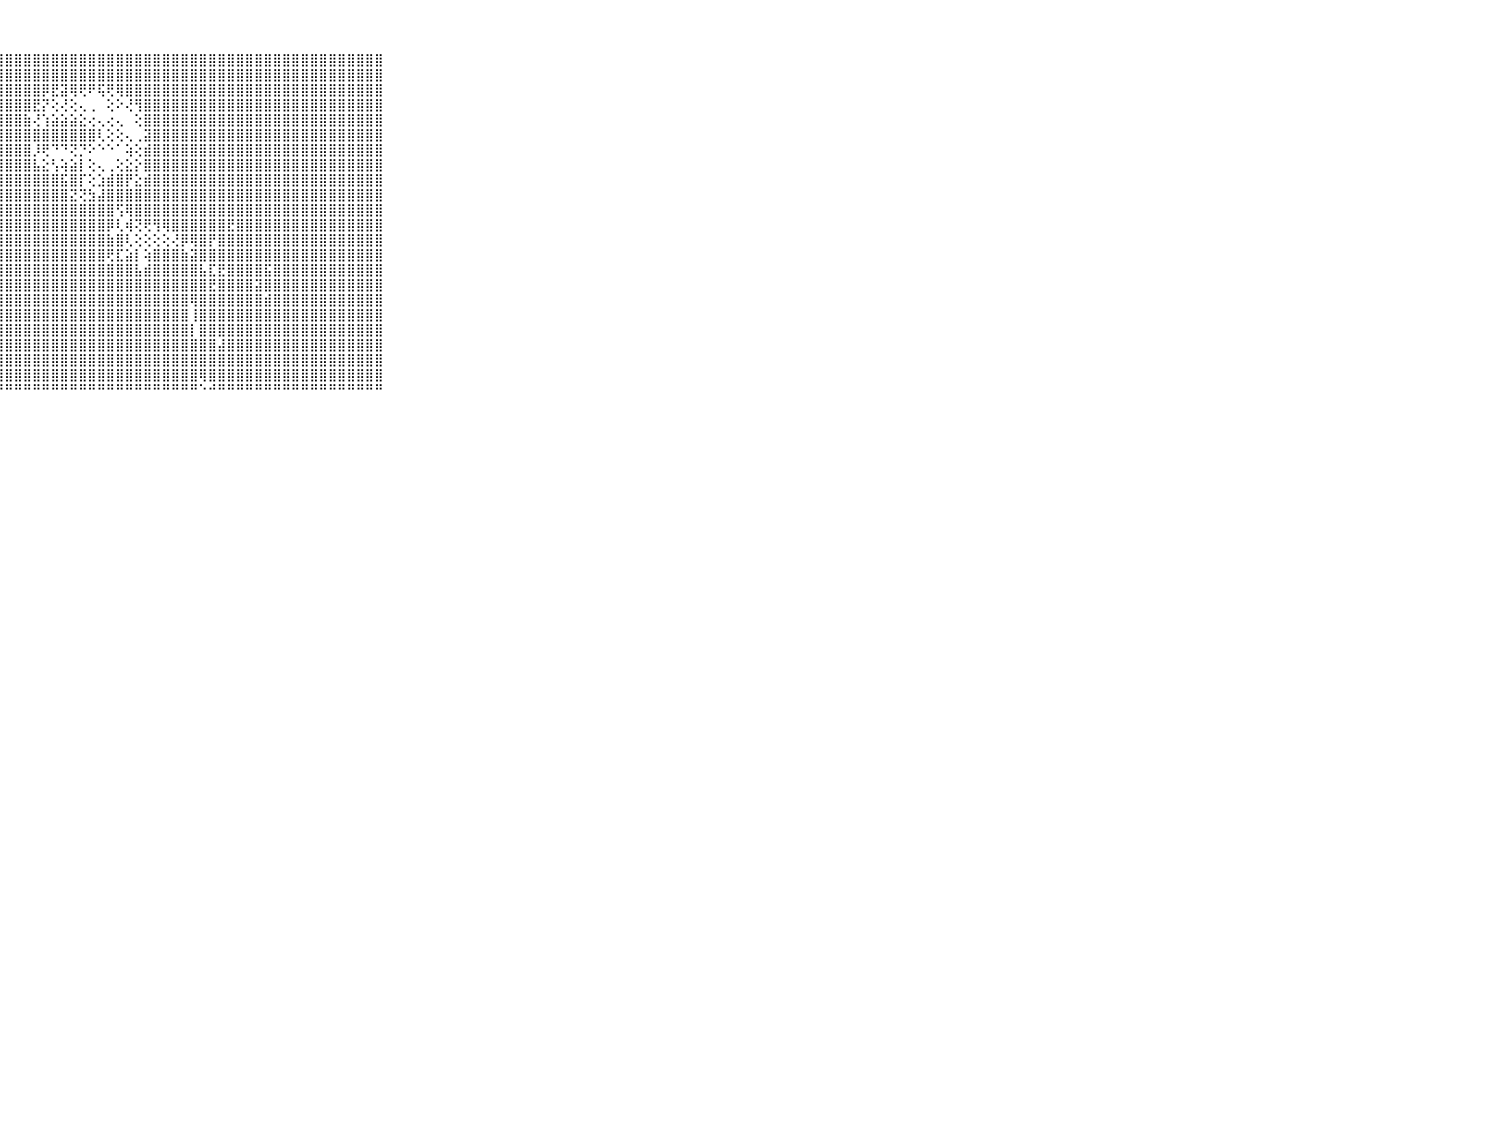

⠀⠀⠀⠀⠀⠀⠀⠀⠀⠀⠀⢹⣿⣻⣿⣿⡕⢱⡕⢕⢿⣿⣿⣿⣿⣿⣿⣿⣿⣿⣿⣿⣿⣿⣿⣿⣿⣿⣿⣿⣿⣿⣿⣿⣿⣿⣿⣿⣿⣿⣿⣿⣿⣿⣿⣿⣿⣿⣿⣿⣿⣿⣿⣿⣿⣿⣿⣿⣿⠀⠀⠀⠀⠀⠀⠀⠀⠀⠀⠀⠀
⠀⠀⠀⠀⠀⠀⠀⠀⠀⠀⠀⢾⣽⣿⣿⣿⢧⡕⠕⡵⣾⣿⣿⣿⣿⣿⣿⣿⣿⣿⣿⣿⣿⣿⣿⣿⣿⣿⣿⣿⣿⣿⣿⣿⣿⣿⣿⣿⣿⣿⣿⣿⣿⣿⣿⣿⣿⣿⣿⣿⣿⣿⣿⣿⣿⣿⣿⣿⣿⠀⠀⠀⠀⠀⠀⠀⠀⠀⠀⠀⠀
⠀⠀⠀⠀⠀⠀⠀⠀⠀⠀⠀⣿⣿⣟⣿⣿⢯⢝⢕⡕⢹⣿⣿⣿⣿⣿⣿⣿⣿⣿⣿⣿⡿⣟⣽⢿⢟⠟⢯⢟⢿⣿⣿⣿⣿⣿⣿⣿⣿⣿⣿⣿⣿⣿⣿⣿⣿⣿⣿⣿⣿⣿⣿⣿⣿⣿⣿⣿⣿⠀⠀⠀⠀⠀⠀⠀⠀⠀⠀⠀⠀
⠀⠀⠀⠀⠀⠀⠀⠀⠀⠀⠀⣺⣿⣿⣿⣿⡕⢣⢜⢕⣾⣿⣿⣿⣿⣿⣿⣿⣿⣿⣿⣟⡝⢕⢜⢕⢄⢀⠀⢕⠕⢜⢻⣿⣿⣿⣿⣿⣿⣿⣿⣿⣿⣿⣿⣿⣿⣿⣿⣿⣿⣿⣿⣿⣿⣿⣿⣿⣿⠀⠀⠀⠀⠀⠀⠀⠀⠀⠀⠀⠀
⠀⠀⠀⠀⠀⠀⠀⠀⠀⠀⠀⣾⣯⣿⣿⣯⡧⠑⢕⡕⢸⣿⣿⣿⣿⣿⣿⣿⣿⣿⣷⢜⢱⣵⣵⣵⣕⢔⢄⢔⢄⠀⢕⣿⣿⣿⣿⣿⣿⣿⣿⣿⣿⣿⣿⣿⣿⣿⣿⣿⣿⣿⣿⣿⣿⣿⣿⣿⣿⠀⠀⠀⠀⠀⠀⠀⠀⠀⠀⠀⠀
⠀⠀⠀⠀⠀⠀⠀⠀⠀⠀⠀⣽⣿⣿⣿⡾⡕⢔⢕⢕⣸⣿⣿⣿⣿⣿⣿⣿⣿⣿⣿⣿⣿⣿⣿⣿⣿⣿⢇⢕⢕⢄⢀⣽⣿⣿⣿⣿⣿⣿⣿⣿⣿⣿⣿⣿⣿⣿⣿⣿⣿⣿⣿⣿⣿⣿⣿⣿⣿⠀⠀⠀⠀⠀⠀⠀⠀⠀⠀⠀⠀
⠀⠀⠀⠀⠀⠀⠀⠀⠀⠀⠀⣺⣿⣻⣽⣿⡇⠁⢕⢕⢸⣿⣿⣿⣿⣿⣿⣿⣿⣿⣿⡸⢟⠙⠙⢝⡙⠕⠑⠑⠁⢵⢕⣾⣿⣿⣿⣿⣿⣿⣿⣿⣿⣿⣿⣿⣿⣿⣿⣿⣿⣿⣿⣿⣿⣿⣿⣿⣿⠀⠀⠀⠀⠀⠀⠀⠀⠀⠀⠀⠀
⠀⠀⠀⠀⠀⠀⠀⠀⠀⠀⠀⢿⣿⣿⣿⣾⢕⢑⢕⢕⢸⣿⣿⣿⣿⣿⣿⣿⣿⣿⣿⣧⣕⢣⢵⣵⡇⢕⢄⢀⢕⣕⡕⣿⣿⣿⣿⣿⣿⣿⣿⣿⣿⣿⣿⣿⣿⣿⣿⣿⣿⣿⣿⣿⣿⣿⣿⣿⣿⠀⠀⠀⠀⠀⠀⠀⠀⠀⠀⠀⠀
⠀⠀⠀⠀⠀⠀⠀⠀⠀⠀⠀⣿⣿⡻⣾⣷⡇⠀⢕⢕⢸⣿⣿⣿⣿⣿⣿⣿⣿⣿⣿⣿⣿⣿⣯⣿⡏⢕⣱⣾⣿⡟⣕⣾⣿⣿⣿⣿⣿⣿⣿⣿⣿⣿⣿⣿⣿⣿⣿⣿⣿⣿⣿⣿⣿⣿⣿⣿⣿⠀⠀⠀⠀⠀⠀⠀⠀⠀⠀⠀⠀
⠀⠀⠀⠀⠀⠀⠀⠀⠀⠀⠀⢷⣹⣝⣾⣿⢕⠀⢕⢕⣸⣿⣿⣿⣿⣿⣿⣿⣿⣿⣿⣿⣿⣿⣿⣝⢝⣳⣼⣿⣿⣿⣿⣿⣿⣿⣿⣿⣿⣿⣿⣿⣿⣿⣿⣿⣿⣿⣿⣿⣿⣿⣿⣿⣿⣿⣿⣿⣿⠀⠀⠀⠀⠀⠀⠀⠀⠀⠀⠀⠀
⠀⠀⠀⠀⠀⠀⠀⠀⠀⠀⠀⢸⣿⣿⣿⣿⡇⠑⢕⢕⢸⣿⣿⣿⣿⣿⣿⣿⣿⣿⣿⣿⣿⣿⣿⣿⣿⣿⣿⣿⢫⢿⣿⣿⣿⣿⣿⣿⣿⣿⣿⣿⣿⣿⣿⣿⣿⣿⣿⣿⣿⣿⣿⣿⣿⣿⣿⣿⣿⠀⠀⠀⠀⠀⠀⠀⠀⠀⠀⠀⠀
⠀⠀⠀⠀⠀⠀⠀⠀⠀⠀⠀⢱⣻⣿⣿⣿⡇⠀⢕⢕⢸⣿⣿⣿⣿⣿⣿⣿⣿⣿⣿⣿⣿⣿⣿⣿⣿⣿⣿⡿⢇⢾⢝⢟⢻⢿⣿⣿⣿⣿⣿⣿⣟⣿⣿⣿⣿⣿⣿⣿⣿⣿⣿⣿⣿⣿⣿⣿⣿⠀⠀⠀⠀⠀⠀⠀⠀⠀⠀⠀⠀
⠀⠀⠀⠀⠀⠀⠀⠀⠀⠀⠀⢕⣿⣟⢾⡻⢇⠕⢕⢕⢸⣿⣿⣿⣿⣿⣿⣿⣿⣿⣿⣿⣿⣿⣿⣿⣿⣿⣿⣷⣿⢇⢕⢕⢕⢕⢜⡿⢿⣿⡟⣿⣿⣿⣿⣿⣿⣿⣿⣿⣿⣿⣿⣿⣿⣿⣿⣿⣿⠀⠀⠀⠀⠀⠀⠀⠀⠀⠀⠀⠀
⠀⠀⠀⠀⠀⠀⠀⠀⠀⠀⠀⢕⢹⣟⢿⣿⡇⢁⢕⢕⢸⣿⣿⣿⣿⣿⣿⣿⣿⣿⣿⣿⣿⣿⣿⣿⣿⣿⣿⢟⣏⣵⡇⢵⣿⣿⣿⣷⣽⣿⣿⣿⣿⣿⣿⣿⣿⣿⣿⣿⣿⣿⣿⣿⣿⣿⣿⣿⣿⠀⠀⠀⠀⠀⠀⠀⠀⠀⠀⠀⠀
⠀⠀⠀⠀⠀⠀⠀⠀⠀⠀⠀⢕⣼⢕⣻⣿⡇⠕⢕⢕⢸⣿⣿⣿⣿⣿⣿⣿⣿⣿⣿⣿⣿⣿⣿⣿⣿⣿⣿⣿⣿⣿⣧⣾⣿⣿⣿⣿⣿⣧⣏⣟⣿⣿⣿⣿⣯⣿⣿⣿⣿⣿⣿⣿⣿⣿⣿⣿⣿⠀⠀⠀⠀⠀⠀⠀⠀⠀⠀⠀⠀
⠀⠀⠀⠀⠀⠀⠀⠀⠀⠀⠀⢕⢸⢜⣻⣿⢇⢁⢕⢕⢸⣿⣿⣿⣿⣿⣿⣿⣿⣿⣿⣿⣿⣿⣿⣿⣿⣿⣿⣿⣿⣿⣿⣿⣿⣿⣿⣿⣿⣿⣟⣿⣿⣿⣿⣽⣿⣿⣿⣿⣿⣿⣿⣿⣿⣿⣿⣿⣿⠀⠀⠀⠀⠀⠀⠀⠀⠀⠀⠀⠀
⠀⠀⠀⠀⠀⠀⠀⠀⠀⠀⠀⢕⢱⡞⢳⣾⡇⠔⢕⡇⢸⣿⣿⣿⣿⣿⣿⣿⣿⣿⣿⣿⣿⣿⣿⣿⣿⣿⣿⣿⣿⣿⣿⣿⣿⣿⣿⣿⢿⣿⣿⣿⣿⣿⣿⣿⣾⣿⣿⣿⣿⣿⣿⣿⣿⣿⣿⣿⣿⠀⠀⠀⠀⠀⠀⠀⠀⠀⠀⠀⠀
⠀⠀⠀⠀⠀⠀⠀⠀⠀⠀⠀⢕⢕⡱⢧⢿⢇⢁⢕⢕⢺⣿⣿⣿⣿⣿⣿⣿⣿⣿⣿⣿⣿⣿⣿⣿⣿⣿⣿⣿⣿⣿⣿⣿⣿⣿⣿⣿⢸⣿⣿⣿⣿⣿⣿⣿⣿⣿⣿⣿⣿⣿⣿⣿⣿⣿⣿⣿⣿⠀⠀⠀⠀⠀⠀⠀⠀⠀⠀⠀⠀
⠀⠀⠀⠀⠀⠀⠀⠀⠀⠀⠀⢕⣾⡇⢕⣝⢕⠁⢕⢕⢹⣿⣿⣿⣿⣿⣿⣿⣿⣿⣿⣿⣿⣿⣿⣿⣿⣿⣿⣿⣿⣿⣿⣿⣿⣿⣿⣿⡇⣿⣿⣿⣿⣿⣿⣿⣿⣿⣿⣿⣿⣿⣿⣿⣿⣿⣿⣿⣿⠀⠀⠀⠀⠀⠀⠀⠀⠀⠀⠀⠀
⠀⠀⠀⠀⠀⠀⠀⠀⠀⠀⠀⢕⢕⡱⢧⣼⢕⠀⢕⢕⢸⣿⣿⣿⣿⣿⣿⣿⣿⣿⣿⣿⣿⣿⣿⣿⣿⣿⣿⣿⣿⣿⣿⣿⣿⣿⣿⣿⣿⣿⣿⣼⣿⣿⣿⣿⣿⣿⣿⣿⣿⣿⣿⣿⣿⣿⣿⣿⣿⠀⠀⠀⠀⠀⠀⠀⠀⠀⠀⠀⠀
⠀⠀⠀⠀⠀⠀⠀⠀⠀⠀⠀⢕⢕⢕⣱⣜⢕⢀⢕⢕⢸⣿⣿⣿⣿⣿⣿⣿⣿⣿⣿⣿⣿⣿⣿⣿⣿⣿⣿⣿⣿⣿⣿⣿⣿⣿⣿⣿⣿⣿⣿⣿⣿⣿⣿⣿⣿⣿⣿⣿⣿⣿⣿⣿⣿⣿⣿⣿⣿⠀⠀⠀⠀⠀⠀⠀⠀⠀⠀⠀⠀
⠀⠀⠀⠀⠀⠀⠀⠀⠀⠀⠀⢱⢧⡕⢱⣿⢕⠀⢕⢕⢸⣿⣿⣿⣿⣿⣿⣿⣿⣿⣿⣿⣿⣿⣿⣿⣿⣿⣿⣿⣿⣿⣿⣿⣿⣿⣿⣿⣿⢿⣿⣿⣿⣿⣿⣿⣿⣿⣿⣿⣿⣿⣿⣿⣿⣿⣿⣿⣿⠀⠀⠀⠀⠀⠀⠀⠀⠀⠀⠀⠀
⠀⠀⠀⠀⠀⠀⠀⠀⠀⠀⠀⠘⠑⠑⠑⠘⠑⠁⠑⠑⠘⠛⠛⠛⠛⠛⠛⠛⠛⠛⠛⠛⠛⠛⠛⠛⠛⠛⠛⠛⠛⠛⠛⠛⠛⠛⠛⠛⠛⠑⠚⠛⠛⠛⠛⠛⠛⠛⠛⠛⠛⠛⠛⠛⠛⠛⠛⠛⠛⠀⠀⠀⠀⠀⠀⠀⠀⠀⠀⠀⠀